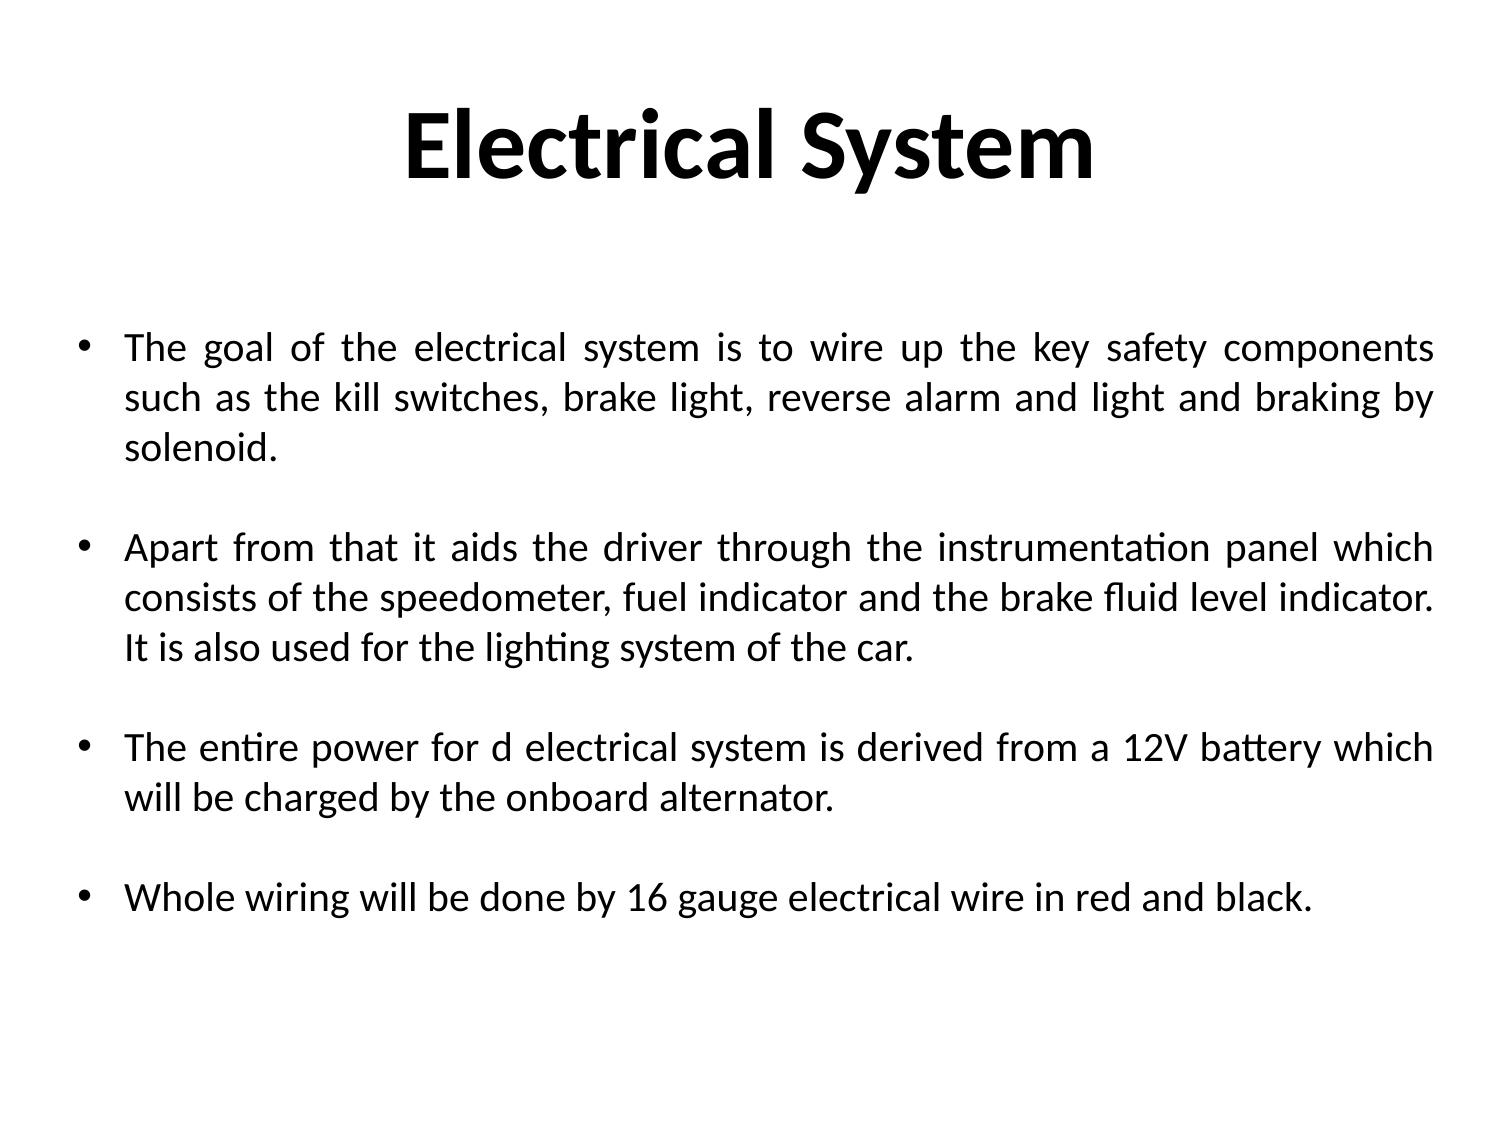

# Electrical System
The goal of the electrical system is to wire up the key safety components such as the kill switches, brake light, reverse alarm and light and braking by solenoid.

Apart from that it aids the driver through the instrumentation panel which consists of the speedometer, fuel indicator and the brake fluid level indicator. It is also used for the lighting system of the car.

The entire power for d electrical system is derived from a 12V battery which will be charged by the onboard alternator.

Whole wiring will be done by 16 gauge electrical wire in red and black.